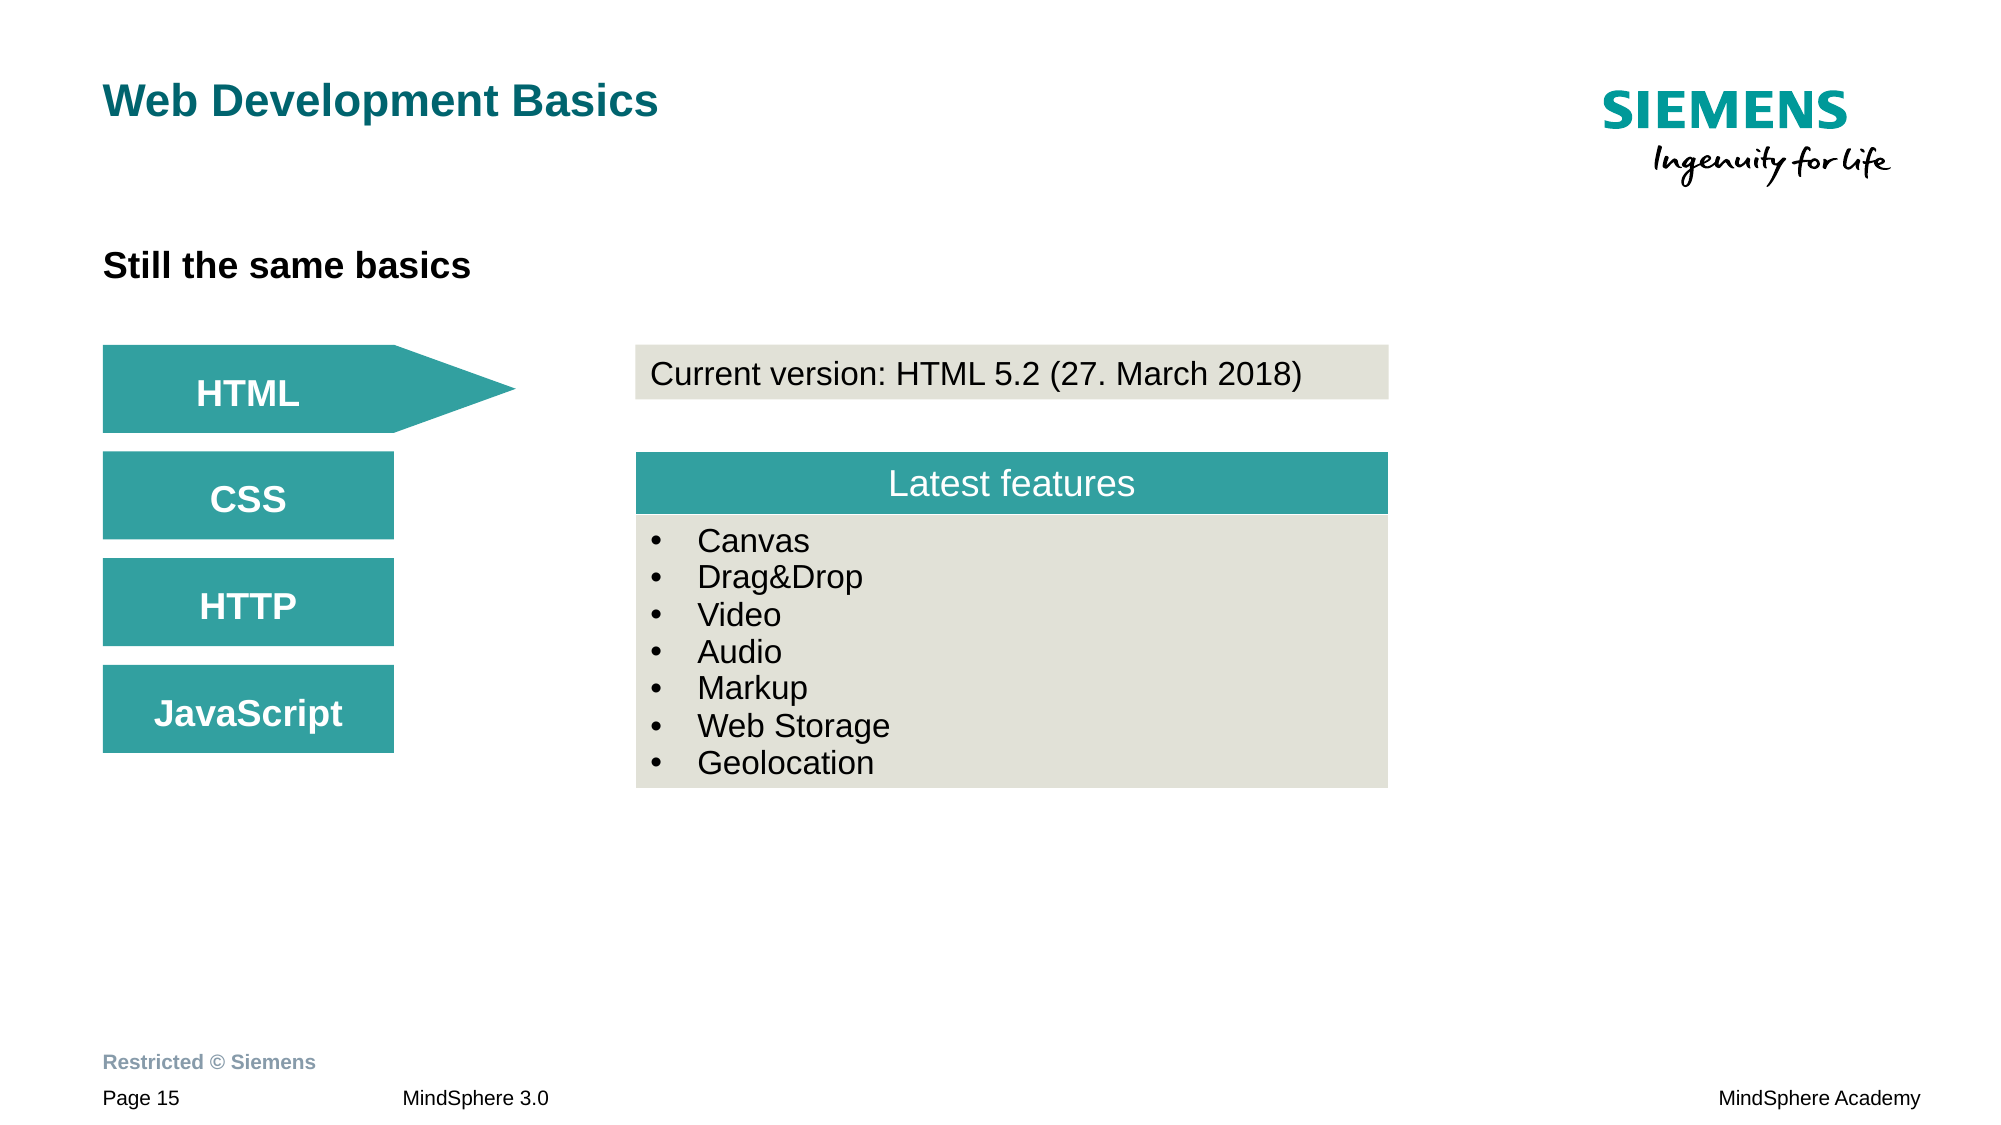

# Web Development Basics
Still the same basics

HTML
Current version: HTML 5.2 (27. March 2018)

CSS
| Latest features |
| --- |
| Canvas Drag&Drop Video Audio Markup Web Storage Geolocation |
HTTP
JavaScript